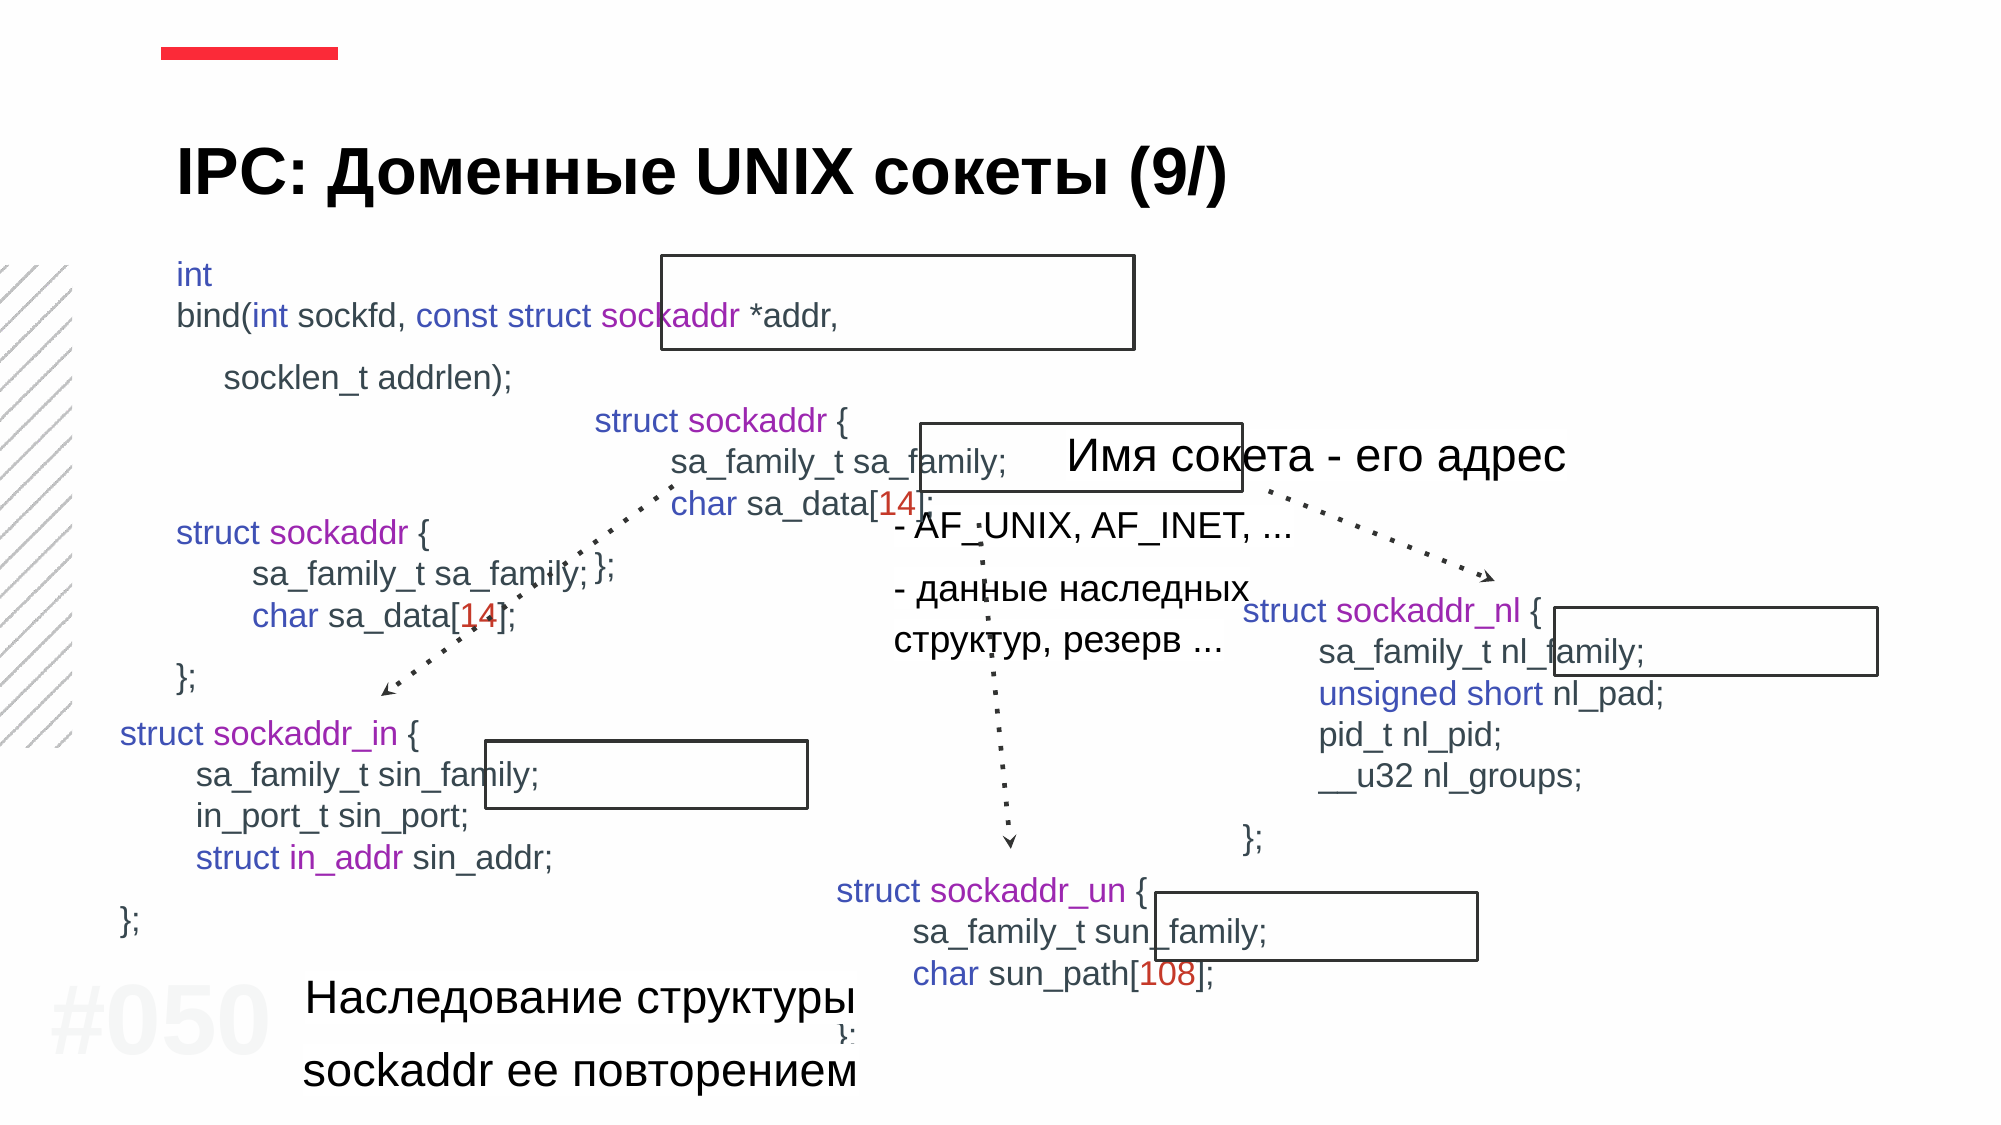

IPC: Доменные UNIX сокеты (9/)
int
bind(int sockfd, const struct sockaddr *addr,
     socklen_t addrlen);

struct sockaddr {
        sa_family_t sa_family;
        char sa_data[14];
};
Имя сокета - его адрес

- AF_UNIX, AF_INET, ...
- данные наследных структур, резерв ...
struct sockaddr {
        sa_family_t sa_family;
        char sa_data[14];
};
struct sockaddr_nl {
        sa_family_t nl_family;
        unsigned short nl_pad;
        pid_t nl_pid;
        __u32 nl_groups;
};

struct sockaddr_in {
        sa_family_t sin_family;
        in_port_t sin_port;
        struct in_addr sin_addr;
};

struct sockaddr_un {
        sa_family_t sun_family;
        char sun_path[108];
};

Наследование структуры sockaddr ее повторением
#050